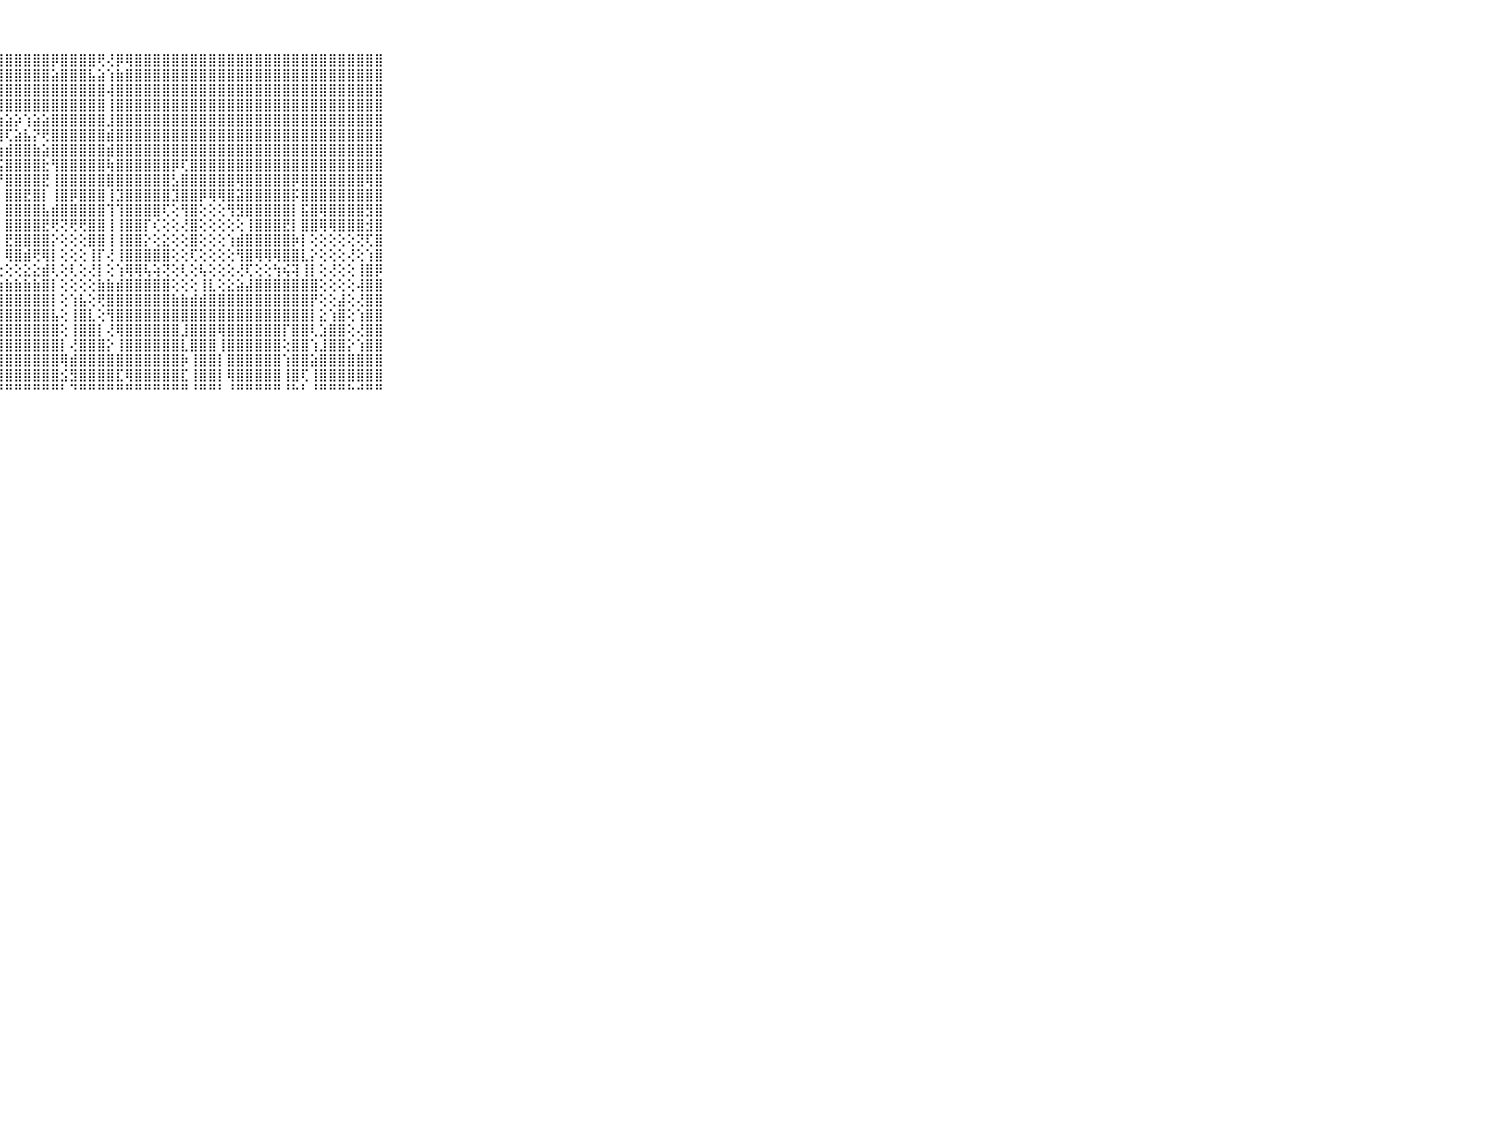

⠀⠀⠀⠀⠀⠀⠀⠀⠀⠀⠀⢟⣝⣻⣿⣿⣿⣿⣿⣿⣯⣿⣿⣿⣿⣿⣿⣿⣿⣿⣿⣿⣿⡿⣿⣿⣿⣿⢟⢜⡿⢿⣿⣿⣿⣿⣿⣿⣿⣿⣿⣿⣿⣿⣿⣿⣿⣿⣿⣿⣿⣿⣿⣿⣿⣿⣿⣿⣿⠀⠀⠀⠀⠀⠀⠀⠀⠀⠀⠀⠀
⠀⠀⠀⠀⠀⠀⠀⠀⠀⠀⠀⣺⣿⣷⣕⣽⣿⣿⣿⣿⣿⣿⣿⣿⣿⣿⣿⣿⣿⣿⣿⣿⣿⣵⣿⣿⣿⣧⣵⢱⣷⣿⣿⣿⣿⣿⣿⣿⣿⣿⣿⣿⣿⣿⣿⣿⣿⣿⣿⣿⣿⣿⣿⣿⣿⣿⣿⣿⣿⠀⠀⠀⠀⠀⠀⠀⠀⠀⠀⠀⠀
⠀⠀⠀⠀⠀⠀⠀⠀⠀⠀⠀⣿⣿⣿⣿⣿⣿⣿⣿⣿⣿⣿⣿⣿⣿⣿⣿⣿⣿⣿⣿⣿⣿⣿⣿⣿⣿⣿⣿⢼⣿⣿⣿⣿⣿⣿⣿⣿⣿⣿⣿⣿⣿⣿⣿⣿⣿⣿⣿⣿⣿⣿⣿⣿⣿⣿⣿⣿⣿⠀⠀⠀⠀⠀⠀⠀⠀⠀⠀⠀⠀
⠀⠀⠀⠀⠀⠀⠀⠀⠀⠀⠀⣿⣿⣿⣿⣿⣿⣿⣿⣿⣿⣿⣿⣿⣿⣿⣿⣿⣿⣿⣿⣿⣿⣿⣿⣿⣿⣿⣿⢸⣿⣿⣿⣿⣿⣿⣿⣿⣿⣿⣿⣿⣿⣿⣿⣿⣿⣿⣿⣿⣿⣿⣿⣿⣿⣿⣿⣿⣿⠀⠀⠀⠀⠀⠀⠀⠀⠀⠀⠀⠀
⠀⠀⠀⠀⠀⠀⠀⠀⠀⠀⠀⣿⣿⣿⣿⢇⣵⣵⢕⣵⣵⣵⣧⡵⢵⣼⣧⣵⣵⡵⢱⣵⣵⣿⣿⣿⣿⣿⣿⣸⣿⣿⣿⣿⣿⣿⣿⣿⣿⣿⣿⣿⣿⣿⣿⣿⣿⣿⣿⣿⣿⣿⣿⣿⣿⣿⣿⣿⣿⠀⠀⠀⠀⠀⠀⠀⠀⠀⠀⠀⠀
⠀⠀⠀⠀⠀⠀⠀⠀⠀⠀⠀⣿⣿⣿⣿⢳⢟⢱⣵⡜⢻⢻⢟⣣⣷⡝⢟⢿⢏⣵⣧⡝⢟⣿⣿⣿⣿⣿⣿⣾⣿⣿⣿⣿⣿⣿⣿⣿⣿⣿⣿⣿⣿⣿⣿⣿⣿⣿⣿⣿⣿⣿⣿⣿⣿⣿⣿⣿⣿⠀⠀⠀⠀⠀⠀⠀⠀⠀⠀⠀⠀
⠀⠀⠀⠀⠀⠀⠀⠀⠀⠀⠀⣿⣿⣿⣿⢕⣱⣿⣿⣿⣵⢕⣵⣿⣿⣷⣇⣵⣾⣿⣿⣷⣵⣿⣿⣿⣿⣿⣿⣾⣿⣿⣿⣿⣿⣿⣿⣿⣿⣿⣿⣿⣿⣿⣿⣿⣿⣿⣿⣿⣿⣿⣿⣿⣿⣿⣿⣿⣿⠀⠀⠀⠀⠀⠀⠀⠀⠀⠀⠀⠀
⠀⠀⠀⠀⠀⠀⠀⠀⠀⠀⠀⣿⣿⣿⣿⢜⢻⣿⣿⣿⣿⢇⣿⣿⣿⣿⡷⣯⣿⣿⣿⣿⣗⢻⣿⣿⣿⣿⣿⢷⣿⣿⣿⣿⣿⣿⡿⢏⣿⣿⣿⣿⣿⣿⣿⣿⣿⣿⣿⣿⣿⣿⣿⣿⣿⣿⣿⣿⣿⠀⠀⠀⠀⠀⠀⠀⠀⠀⠀⠀⠀
⠀⠀⠀⠀⠀⠀⠀⠀⠀⠀⠀⣿⣿⣿⣿⢕⢸⣿⣿⣿⣿⡇⣿⣿⣿⣿⣿⡟⣿⣿⣿⣿⣟⢸⣿⣿⣿⣿⣿⣿⣿⣿⣿⣿⣿⣿⣣⣿⣿⣿⣿⣿⣿⢿⣿⣿⣿⣿⣿⡿⣿⣿⣿⣿⣿⣿⣿⢿⣿⠀⠀⠀⠀⠀⠀⠀⠀⠀⠀⠀⠀
⠀⠀⠀⠀⠀⠀⠀⠀⠀⠀⠀⣿⣿⣿⣿⢕⢸⣿⣿⣿⣿⡇⣿⣿⣿⣿⣟⡇⣿⣿⣟⣿⡇⢸⣿⡿⣿⣿⣿⢸⣹⣿⣿⣿⣿⣿⣹⣿⣿⡿⢿⢿⣿⣽⣿⣿⣿⣿⣿⡯⣿⣿⣿⣿⣿⣿⣿⣿⣿⠀⠀⠀⠀⠀⠀⠀⠀⠀⠀⠀⠀
⠀⠀⠀⠀⠀⠀⠀⠀⠀⠀⠀⣿⣿⣿⢽⢕⢸⣿⣿⣿⣿⡇⣿⣿⡿⢿⡯⡇⣿⣿⣿⣿⣧⣾⣿⣿⣿⣿⣿⢹⢹⣿⣿⣿⣿⢏⢕⢻⣿⢕⢕⢕⢻⣻⣿⣿⣿⣿⣿⡇⣯⣿⢿⣿⣿⣿⣿⣻⣿⠀⠀⠀⠀⠀⠀⠀⠀⠀⠀⠀⠀
⠀⠀⠀⠀⠀⠀⠀⠀⠀⠀⠀⣿⣿⣿⢻⢕⢸⣿⣿⣿⣿⡕⣿⢕⢕⢕⢝⡇⣿⣿⣿⣿⣟⢟⢝⢟⢟⣿⣿⢸⢸⣿⣿⡏⢎⢕⢕⢜⣿⢕⢕⢕⢕⢕⢸⣿⣿⣿⣟⡇⣿⣿⢿⢿⣿⣿⣿⣺⣿⠀⠀⠀⠀⠀⠀⠀⠀⠀⠀⠀⠀
⠀⠀⠀⠀⠀⠀⠀⠀⠀⠀⠀⣷⣷⢕⢕⢕⢱⣗⢗⣗⡟⢇⣿⢕⢕⢕⢱⡇⣟⣿⣿⣿⣿⡕⢕⢕⢕⣿⣿⢸⢸⣿⣿⡕⢕⣕⢕⢕⣿⢕⢕⢕⢱⣾⣿⣿⣿⣿⣿⡷⡇⢕⢕⢕⢕⢕⢝⢏⣿⠀⠀⠀⠀⠀⠀⠀⠀⠀⠀⠀⠀
⠀⠀⠀⠀⠀⠀⠀⠀⠀⠀⠀⢝⢝⢕⢕⢕⢸⢯⢱⢼⢵⢕⢯⢵⣵⣵⣮⡇⢿⣿⣾⢟⢿⡇⢕⢕⢕⢸⡏⢜⢸⣿⣿⣿⣿⣿⢕⢕⢏⢕⢕⢕⢕⢻⣿⢿⢿⢿⣿⣿⣇⡕⢕⢕⢕⢜⢕⢱⣿⠀⠀⠀⠀⠀⠀⠀⠀⠀⠀⠀⠀
⠀⠀⠀⠀⠀⠀⠀⠀⠀⠀⠀⢕⢕⢕⢕⢕⢕⣕⣕⢕⣕⣕⢕⢕⢕⢕⣸⢕⢕⢕⣕⣕⣾⢇⢕⢇⢕⢜⡇⢕⢱⢿⢿⢧⢵⢝⢕⢇⢕⢧⢕⢕⢕⢜⢏⢕⢕⢳⢮⢽⢸⡇⢕⢜⢕⢕⢸⣿⡿⠀⠀⠀⠀⠀⠀⠀⠀⠀⠀⠀⠀
⠀⠀⠀⠀⠀⠀⠀⠀⠀⠀⠀⣥⣵⣵⣵⣵⣵⣵⣵⣵⣵⣷⣷⣷⣷⣷⣷⣷⣷⣷⣷⣷⣿⡇⢕⢕⢕⢕⣷⣷⣾⣿⣿⣿⣿⣿⢕⢕⢕⢸⣇⢕⣕⣵⣼⣿⣿⣿⣿⣿⣿⣿⢕⢕⢕⢕⢼⣿⣿⠀⠀⠀⠀⠀⠀⠀⠀⠀⠀⠀⠀
⠀⠀⠀⠀⠀⠀⠀⠀⠀⠀⠀⣿⣿⣿⣿⣿⣿⣿⣿⣿⣿⣿⣿⣿⣿⣿⣿⣿⣿⣿⣿⣿⣿⡇⢕⢱⣧⢕⢟⣿⣿⣿⣿⣿⣿⣿⣷⣷⣾⣾⣿⣿⣿⣿⣿⣿⣿⣿⣿⣿⣿⡟⢕⢕⣼⢕⢜⣿⣿⠀⠀⠀⠀⠀⠀⠀⠀⠀⠀⠀⠀
⠀⠀⠀⠀⠀⠀⠀⠀⠀⠀⠀⣿⣿⣿⣿⣿⣿⣿⣿⣿⣿⣿⣿⣿⣿⣿⣿⣿⣿⣿⣿⣿⣿⣧⢕⢸⣿⣇⢕⢻⣿⣿⣿⣿⣿⣿⣿⣿⣿⣿⣿⣿⣿⣿⣿⣿⣿⣿⣿⣿⣿⡇⣕⢱⣿⢕⢱⣿⣿⠀⠀⠀⠀⠀⠀⠀⠀⠀⠀⠀⠀
⠀⠀⠀⠀⠀⠀⠀⠀⠀⠀⠀⣿⣿⣿⣿⣿⣿⣿⣿⣿⣿⣿⣿⣿⣿⣿⣿⣿⣿⣿⣿⣿⣿⣿⢕⢸⣿⣿⡇⢜⢿⣿⣿⣿⣿⣿⣿⣸⣿⣿⣿⢿⣿⣿⣿⣿⣿⣿⡏⣿⣿⢇⣱⣿⣿⢕⢜⣿⣿⠀⠀⠀⠀⠀⠀⠀⠀⠀⠀⠀⠀
⠀⠀⠀⠀⠀⠀⠀⠀⠀⠀⠀⣿⣿⣿⣿⣿⣿⣿⣿⣿⣿⣿⣿⣿⣿⣿⣿⣿⣿⣿⣿⣿⣿⣿⡇⢜⣿⣿⣿⡕⢸⣿⣿⣿⣿⣿⣿⣇⣿⣿⣿⢸⣿⣿⣿⣿⣿⣿⢕⣿⣿⢱⣸⣿⣿⡕⢱⣿⣿⠀⠀⠀⠀⠀⠀⠀⠀⠀⠀⠀⠀
⠀⠀⠀⠀⠀⠀⠀⠀⠀⠀⠀⣿⣿⣿⣿⣿⣿⣿⣿⣿⣿⣿⣿⣿⣿⣿⣿⣿⣿⣿⣿⣿⣿⣿⢿⣾⣿⣿⣿⣿⣿⣿⣿⣿⣿⣿⣿⡷⢸⣿⣿⡇⣿⣿⣿⣿⣿⣿⢱⣿⣿⣵⣿⣿⣿⣿⣿⣿⣿⠀⠀⠀⠀⠀⠀⠀⠀⠀⠀⠀⠀
⠀⠀⠀⠀⠀⠀⠀⠀⠀⠀⠀⣿⣿⣿⣿⣿⣿⣿⣿⣿⣿⣿⣿⣿⣿⣿⣿⣿⣿⣿⣿⣿⣿⣿⣪⣻⣿⣿⣿⣿⣏⢿⣿⣿⣿⣿⣿⣏⢸⣿⣿⡇⢿⣿⣿⣿⣿⣿⢸⣿⢏⢸⣿⣿⣿⣿⣿⣿⣿⠀⠀⠀⠀⠀⠀⠀⠀⠀⠀⠀⠀
⠀⠀⠀⠀⠀⠀⠀⠀⠀⠀⠀⠛⠛⠛⠛⠛⠛⠛⠛⠛⠛⠛⠛⠛⠛⠛⠛⠛⠛⠛⠛⠛⠛⠛⠃⠙⠛⠛⠛⠛⠛⠛⠛⠛⠛⠛⠛⠛⠘⠛⠛⠃⠘⠛⠛⠛⠛⠛⠘⠓⠃⠘⠛⠛⠛⠓⠚⠛⠛⠀⠀⠀⠀⠀⠀⠀⠀⠀⠀⠀⠀